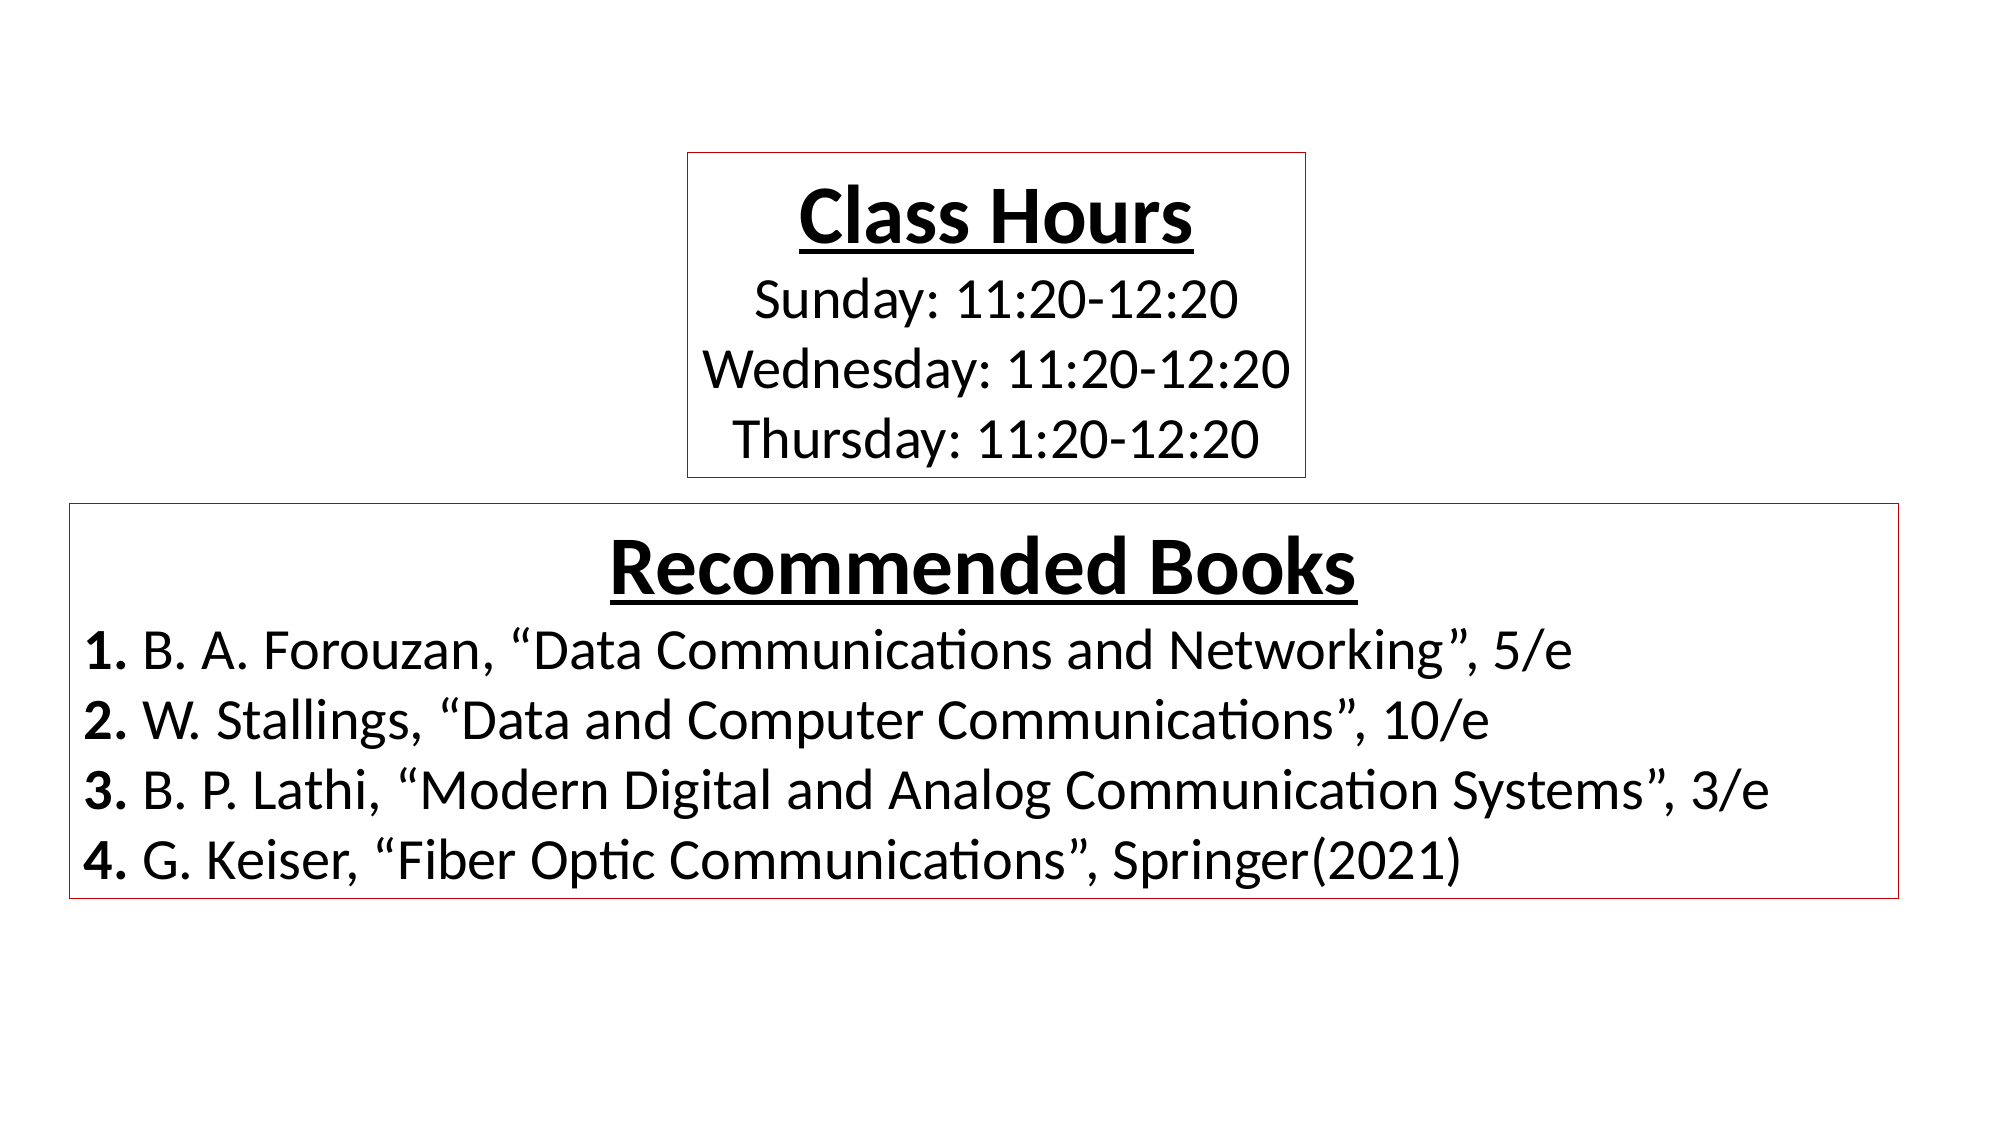

Class Hours
Sunday: 11:20-12:20
Wednesday: 11:20-12:20
Thursday: 11:20-12:20
Recommended Books
1. B. A. Forouzan, “Data Communications and Networking”, 5/e
2. W. Stallings, “Data and Computer Communications”, 10/e
3. B. P. Lathi, “Modern Digital and Analog Communication Systems”, 3/e
4. G. Keiser, “Fiber Optic Communications”, Springer(2021)